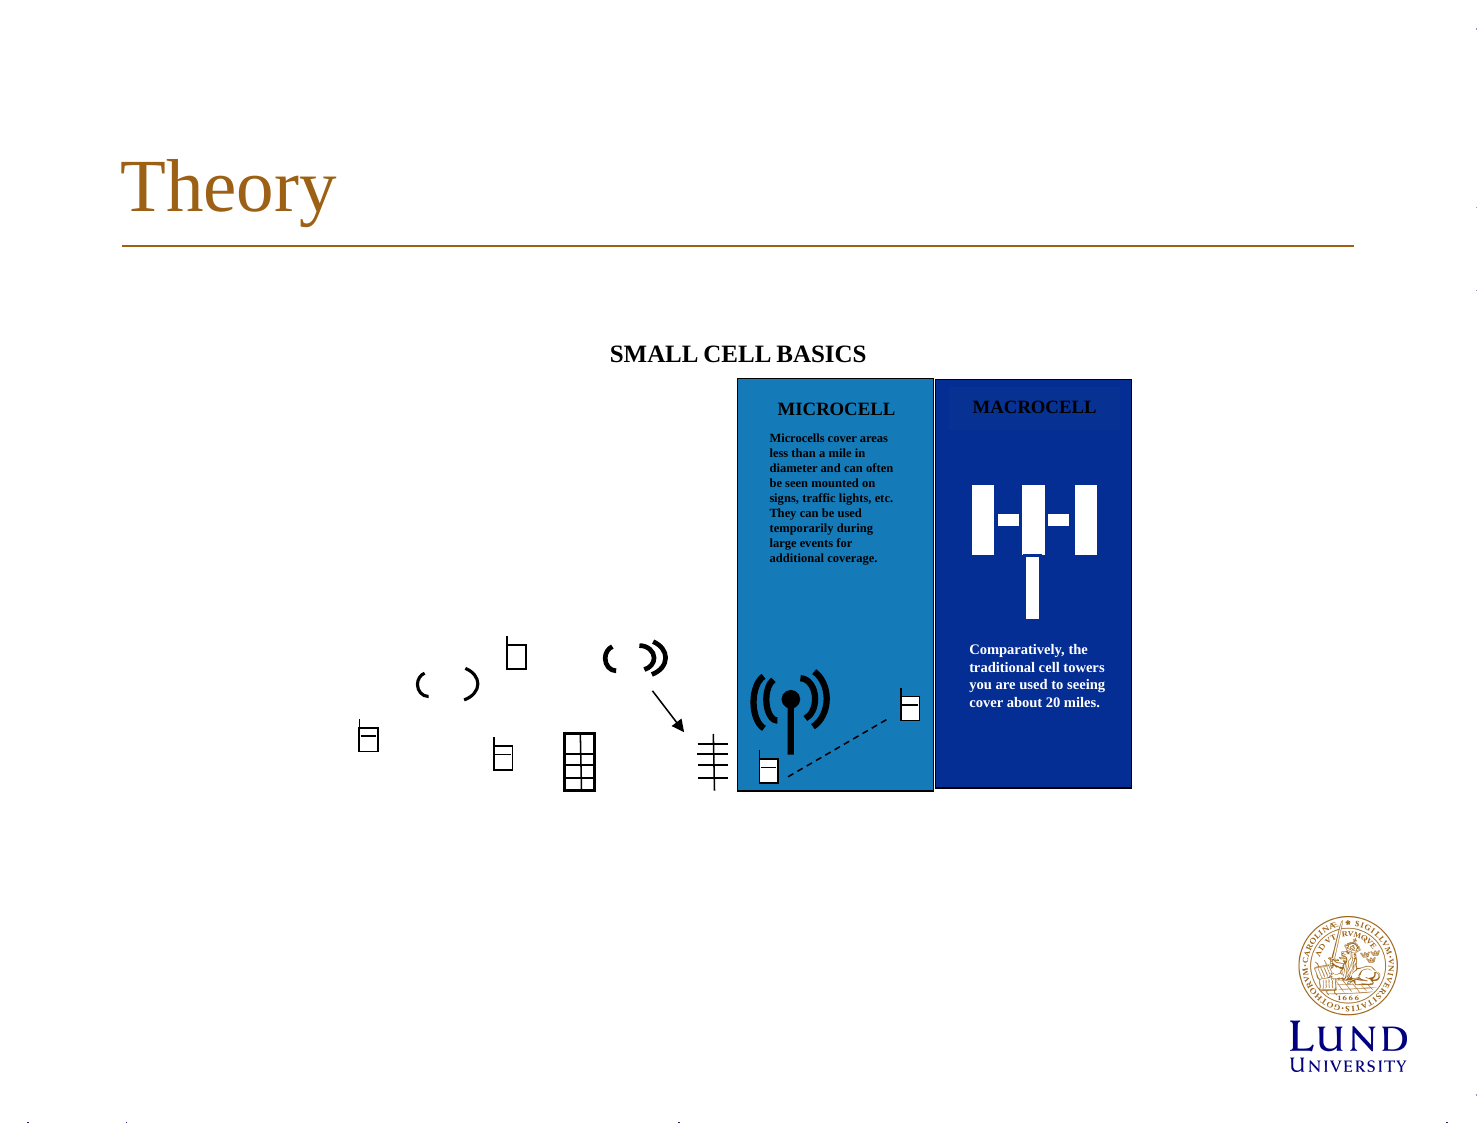

# Theory

SMALL CELL BASICS

MICROCELL

Microcells cover areas less than a mile in diameter and can often be seen mounted on signs, traffic lights, etc. They can be used temporarily during large events for additional coverage.

MACROCELL

Comparatively, the traditional cell towers you are used to seeing cover about 20 miles.